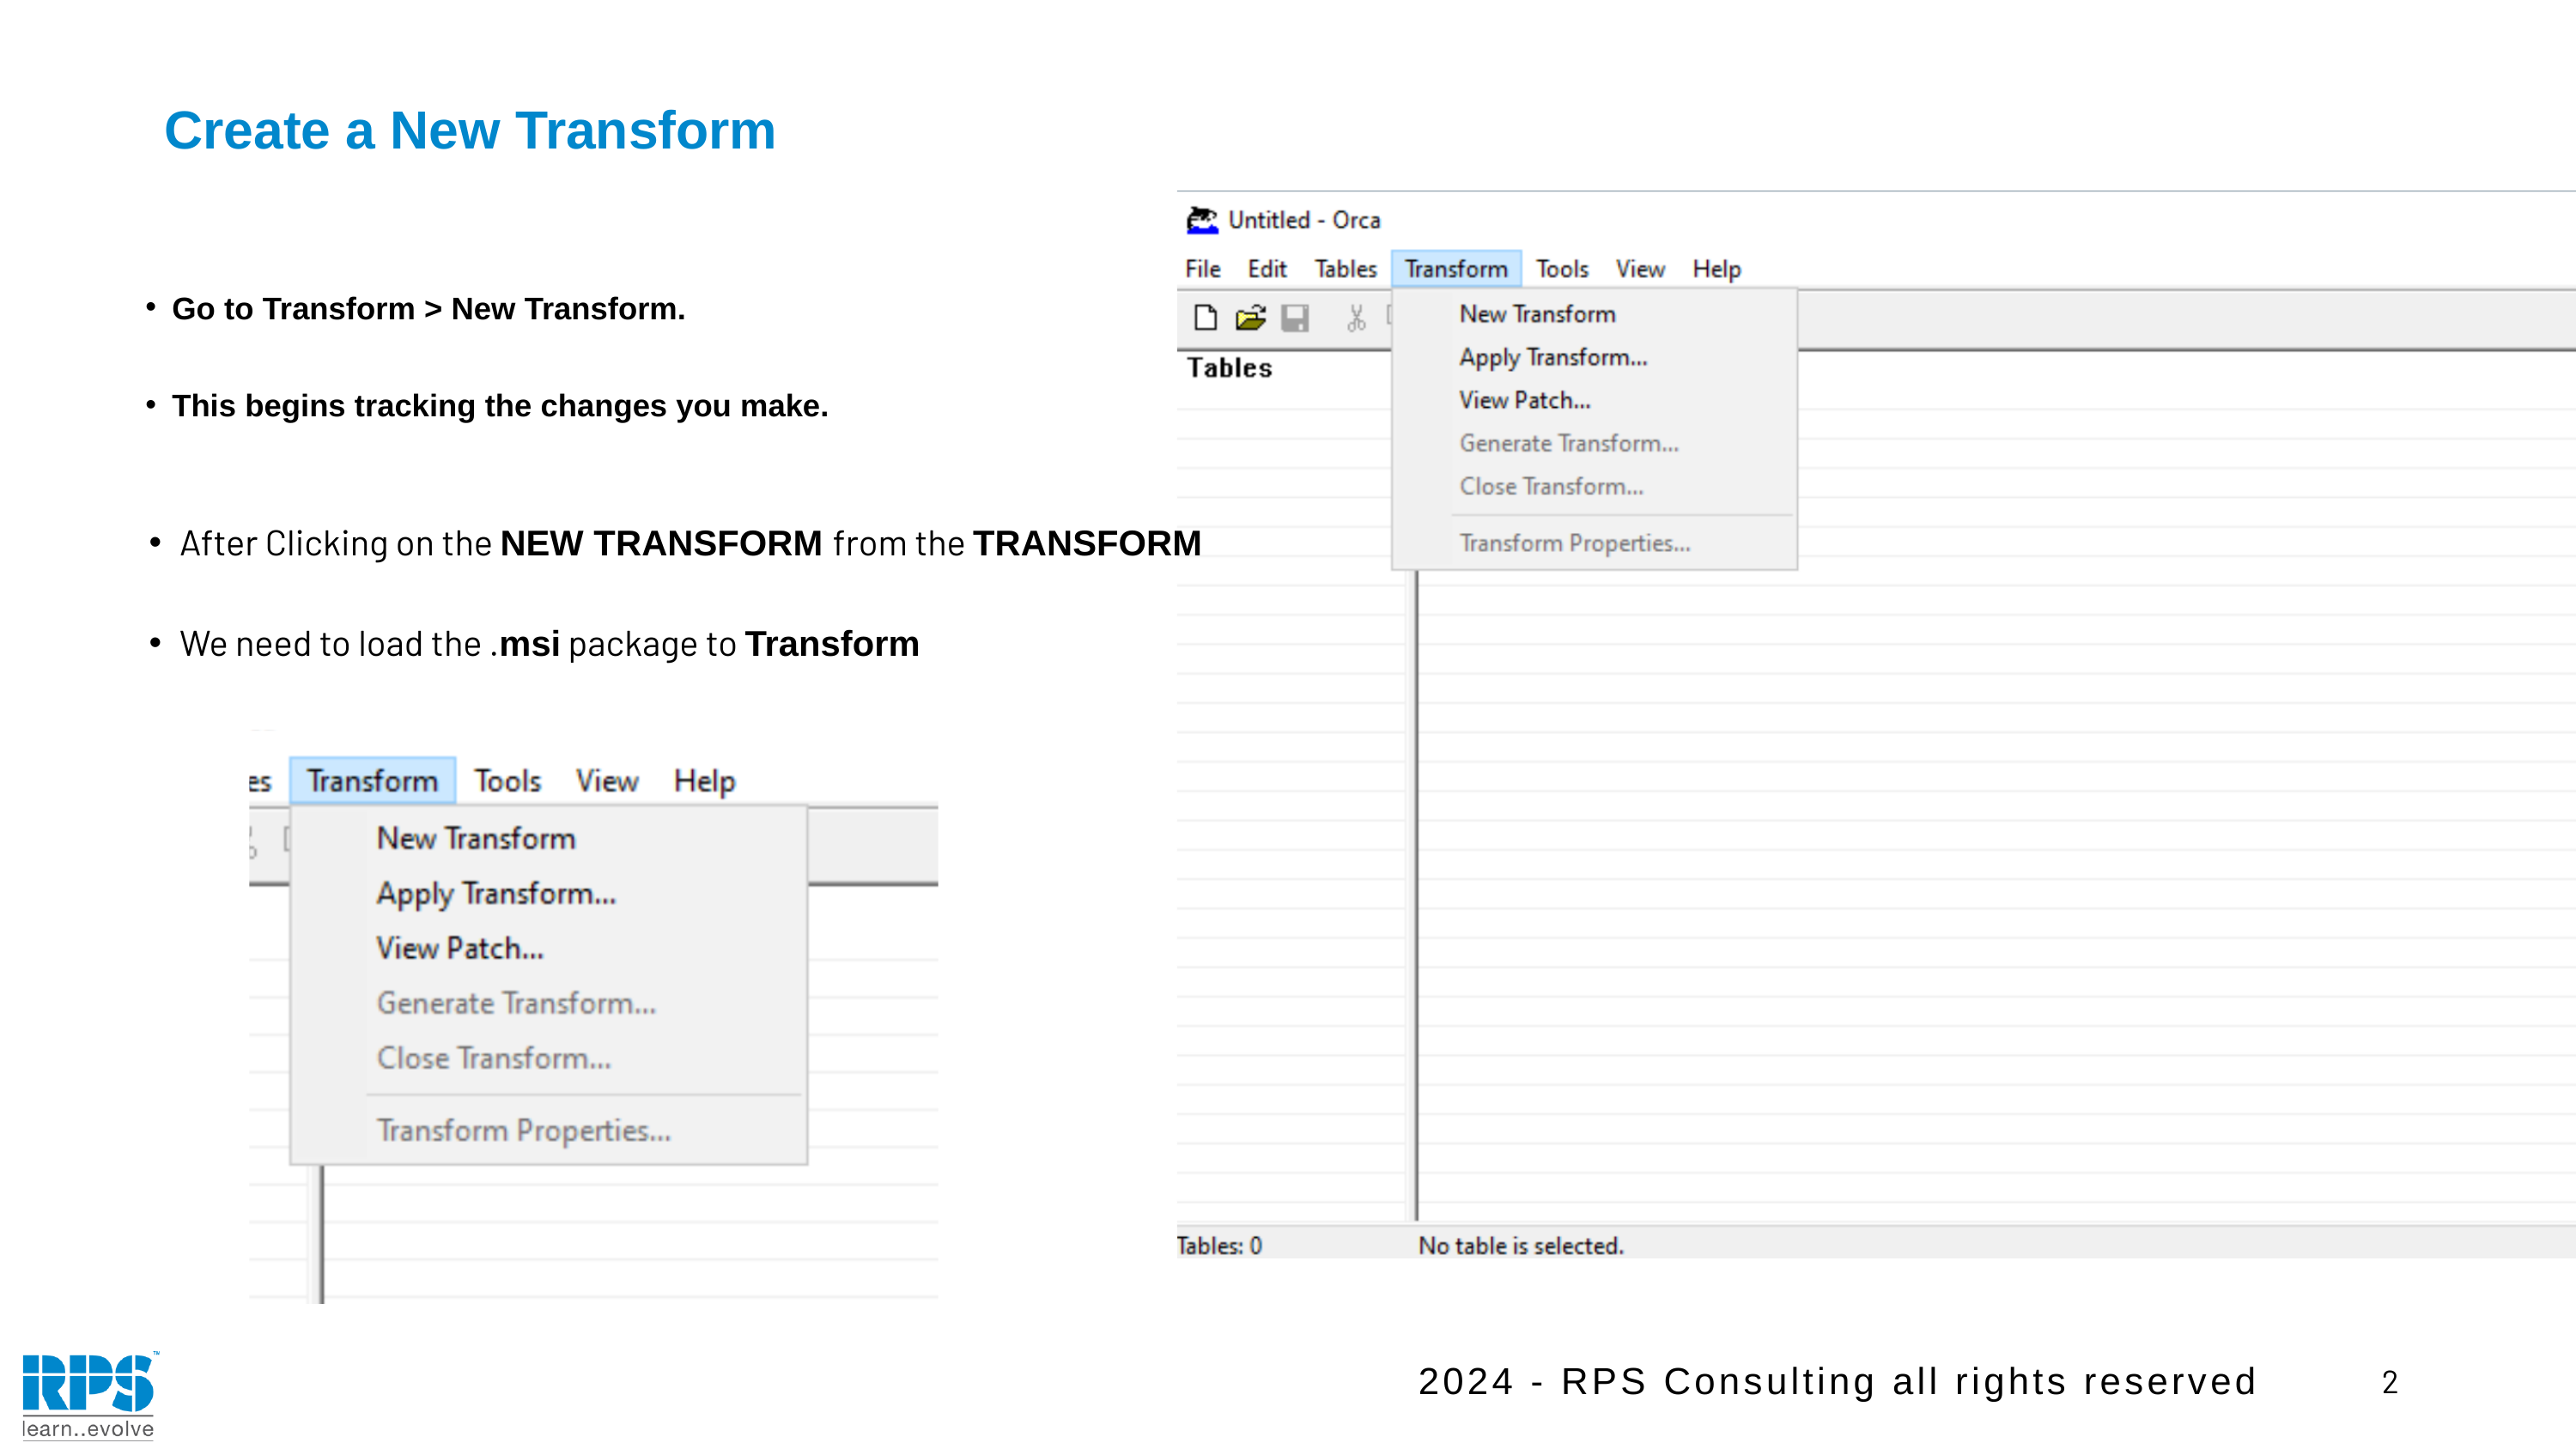

Create a New Transform

Go to Transform > New Transform.

This begins tracking the changes you make.
After Clicking on the NEW TRANSFORM from the TRANSFORM

We need to load the .msi package to Transform

2
2024 - RPS Consulting all rights reserved